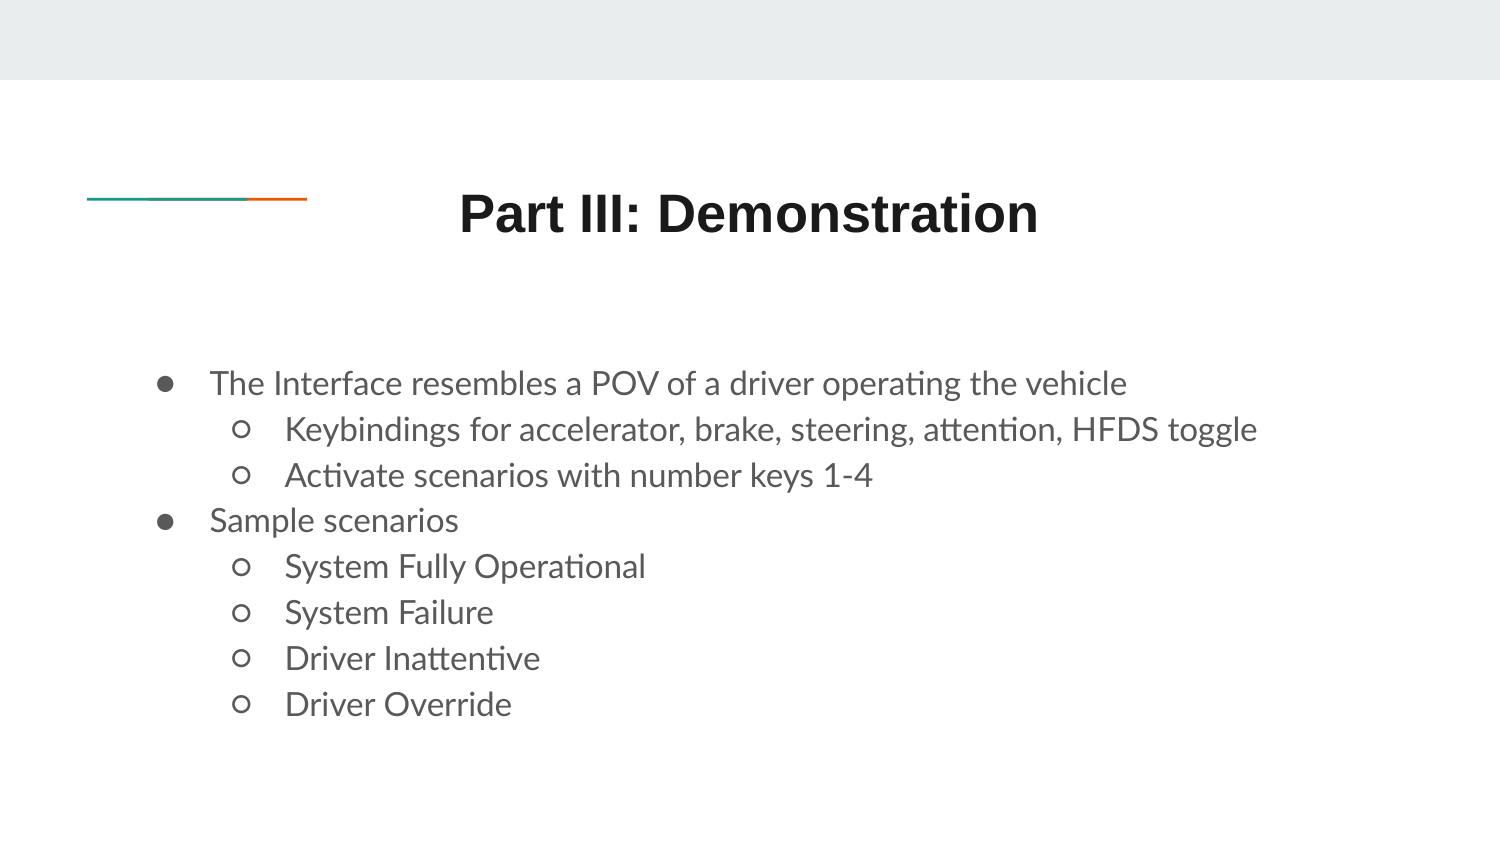

# Part III: Demonstration
The Interface resembles a POV of a driver operating the vehicle
Keybindings for accelerator, brake, steering, attention, HFDS toggle
Activate scenarios with number keys 1-4
Sample scenarios
System Fully Operational
System Failure
Driver Inattentive
Driver Override